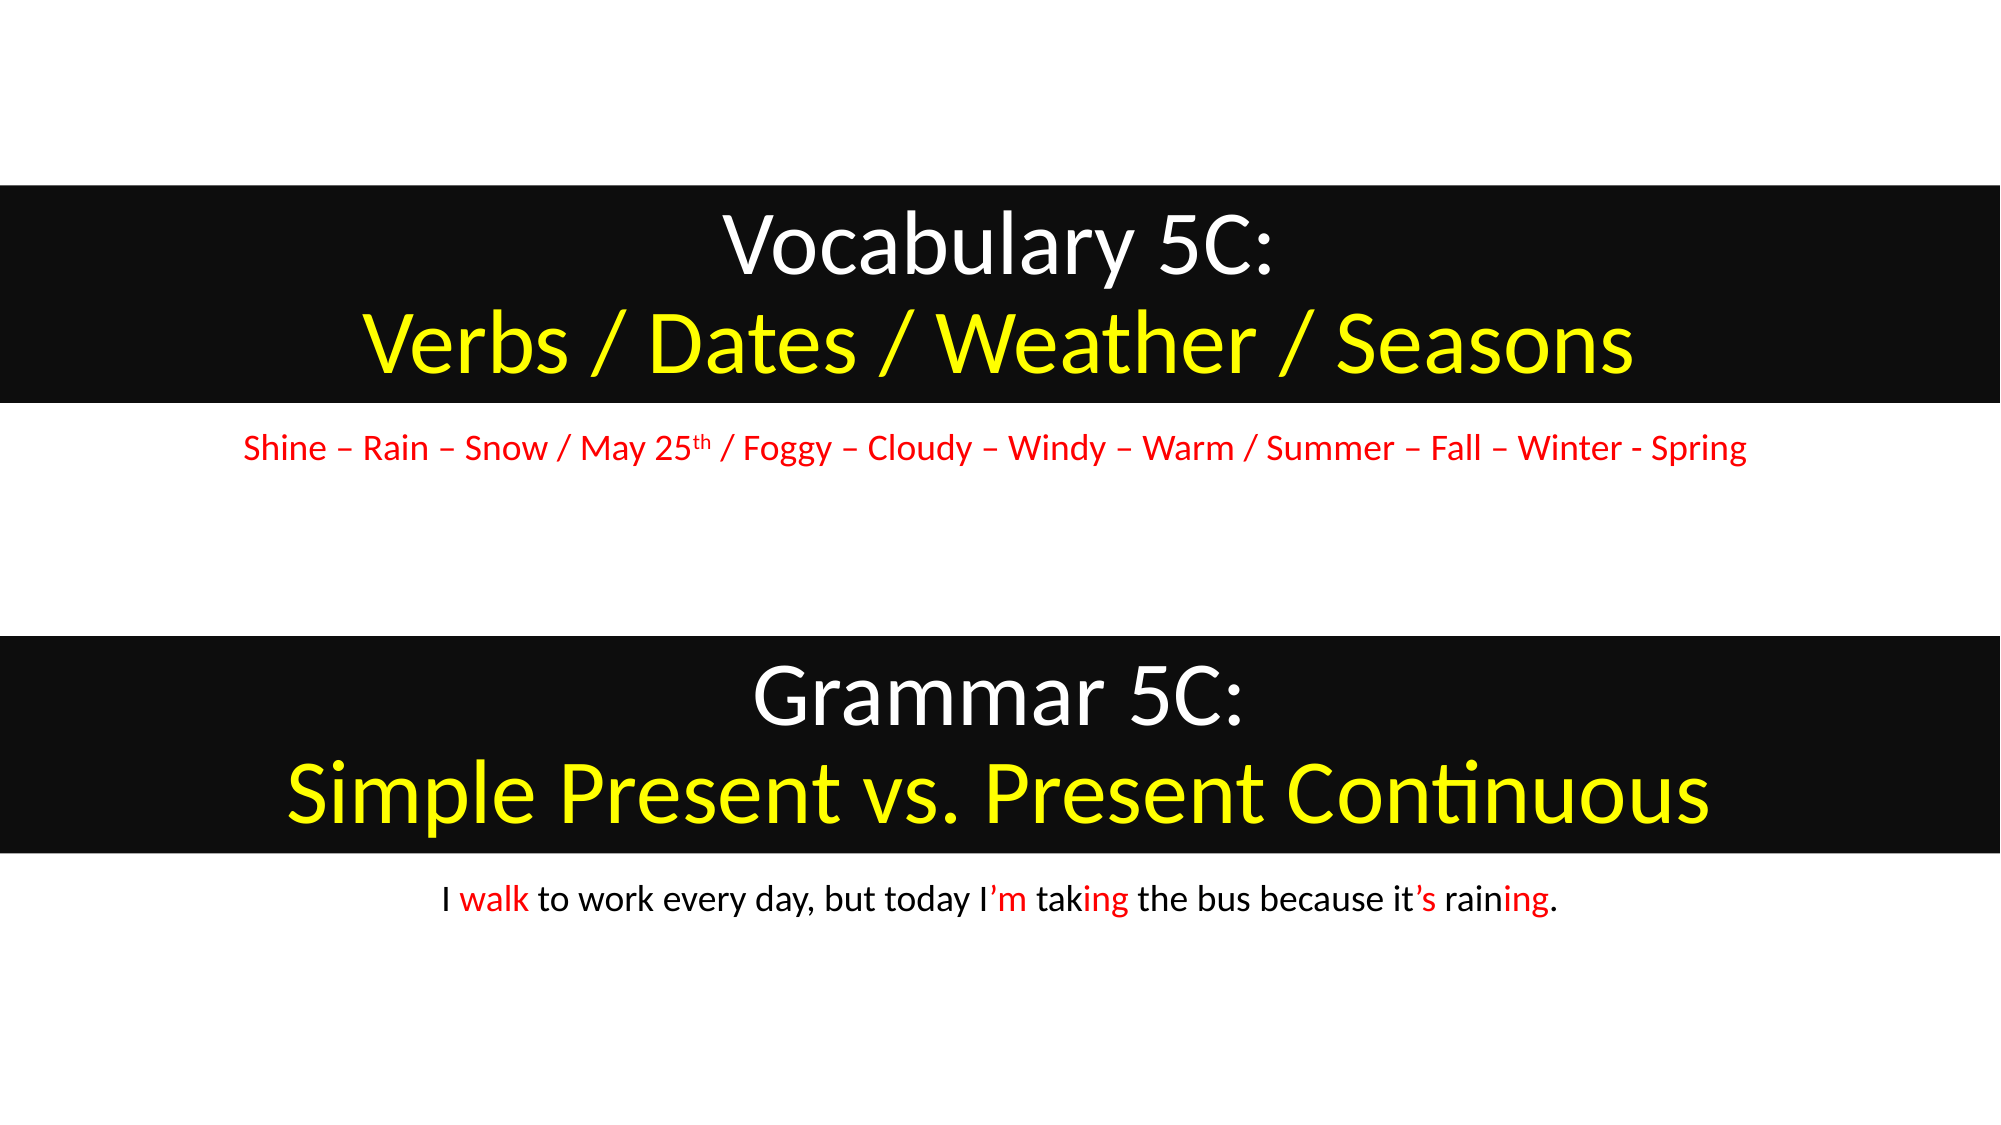

# Vocabulary 5C: Verbs / Dates / Weather / Seasons
Shine – Rain – Snow / May 25th / Foggy – Cloudy – Windy – Warm / Summer – Fall – Winter - Spring
Grammar 5C:
Simple Present vs. Present Continuous
I walk to work every day, but today I’m taking the bus because it’s raining.